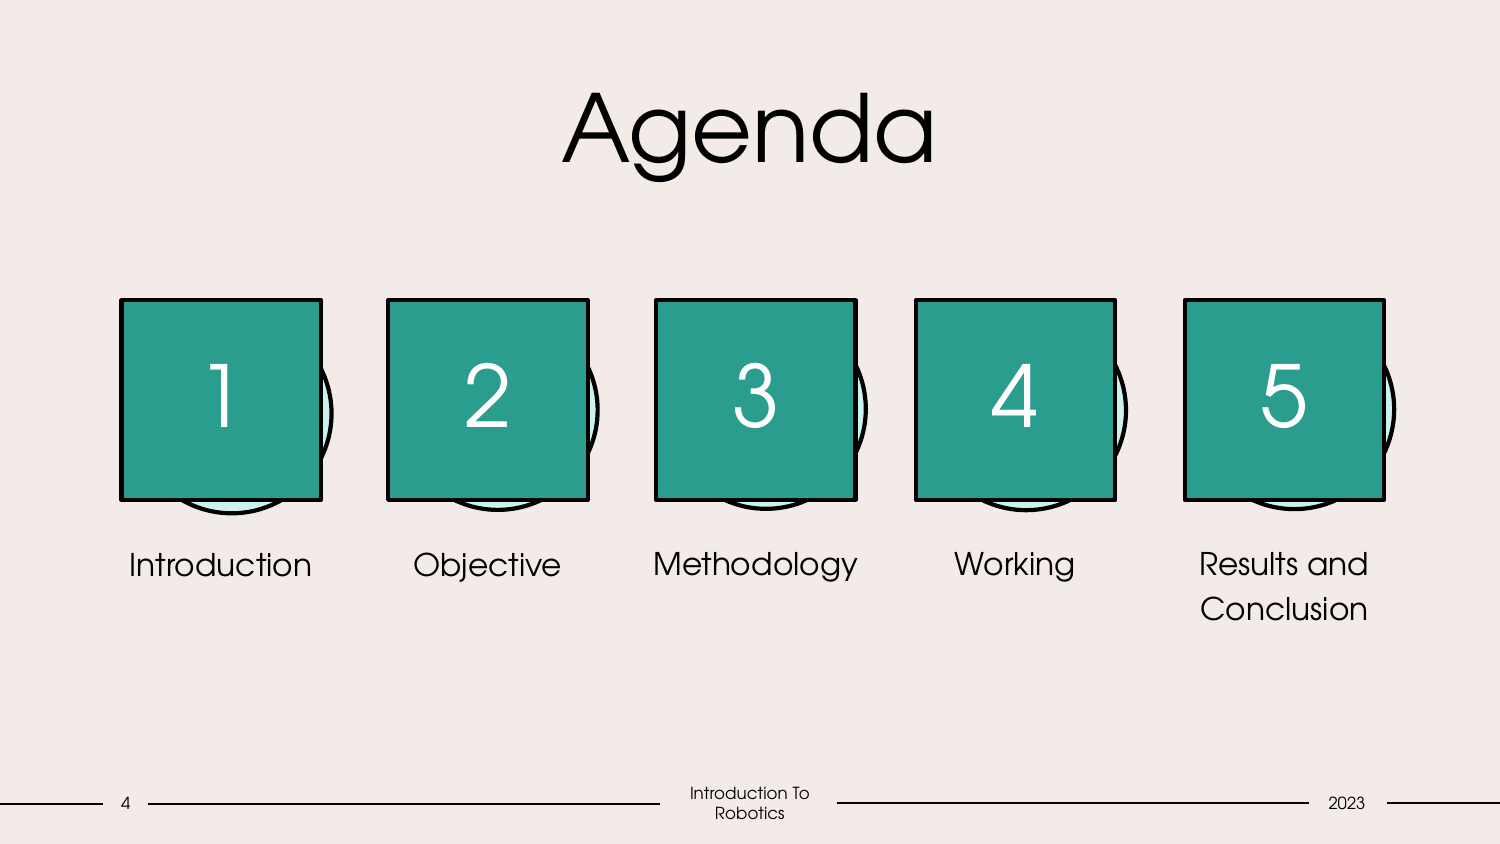

# Agenda
1
2
3
4
5
Methodology

Working

Results and Conclusion

Introduction

Objective

4
Introduction To Robotics
2023